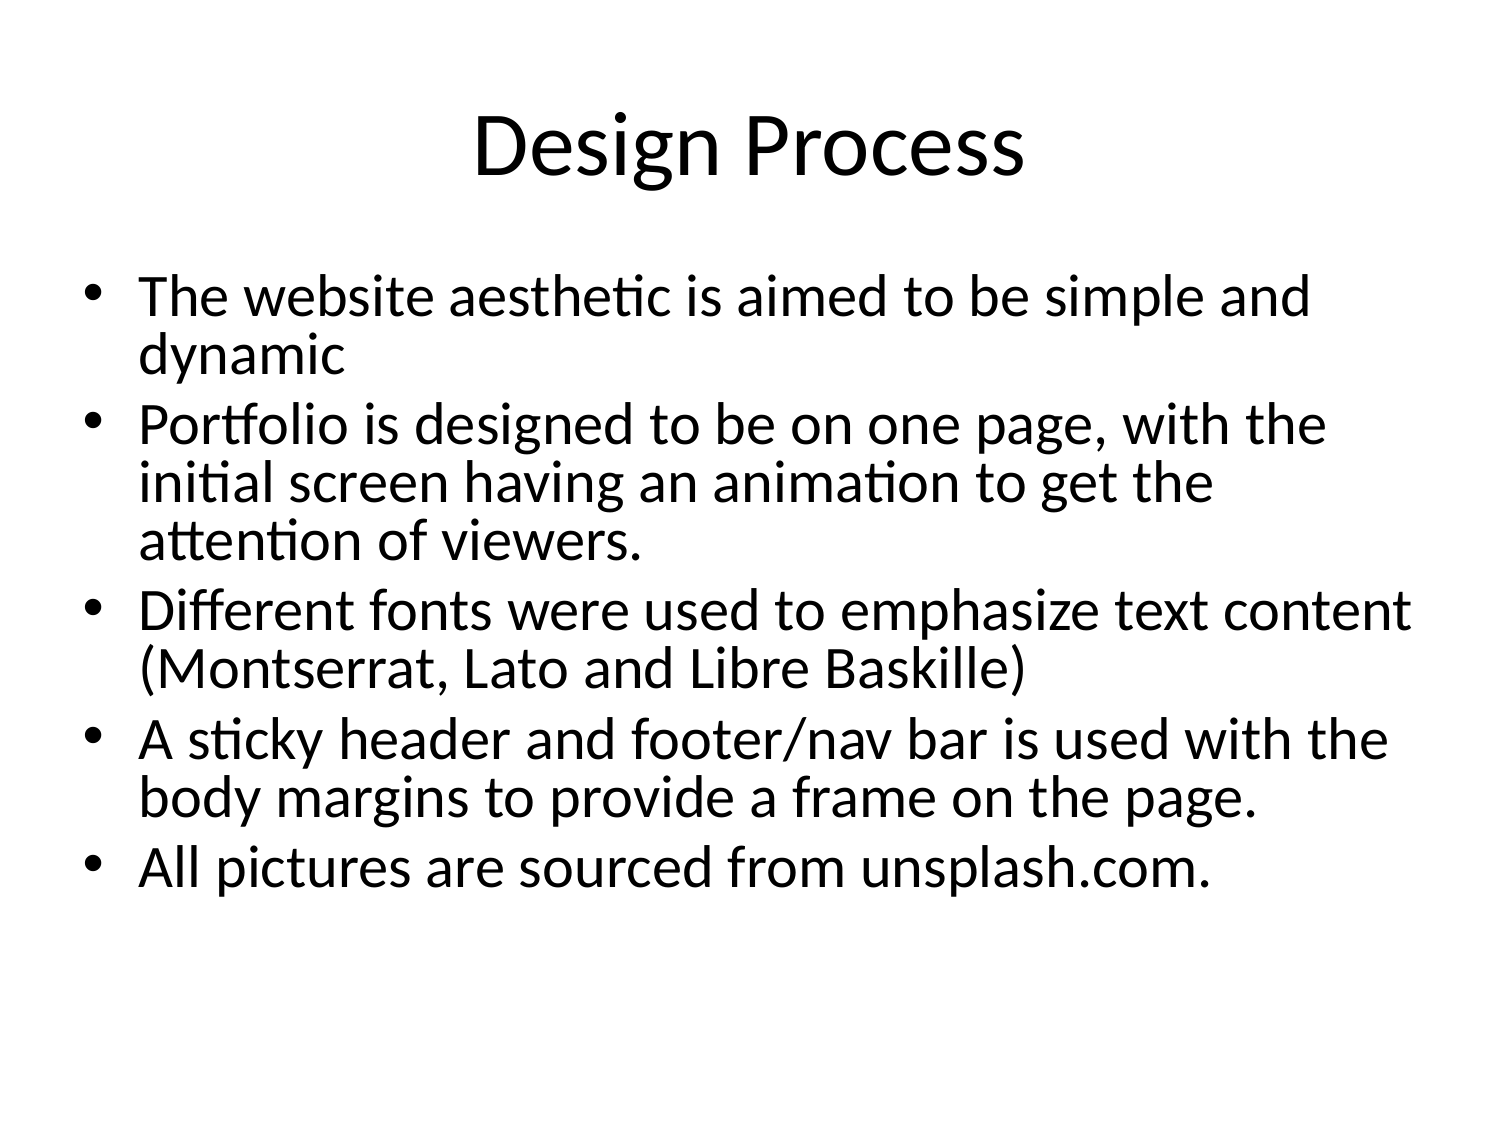

# Design Process
The website aesthetic is aimed to be simple and dynamic
Portfolio is designed to be on one page, with the initial screen having an animation to get the attention of viewers.
Different fonts were used to emphasize text content (Montserrat, Lato and Libre Baskille)
A sticky header and footer/nav bar is used with the body margins to provide a frame on the page.
All pictures are sourced from unsplash.com.